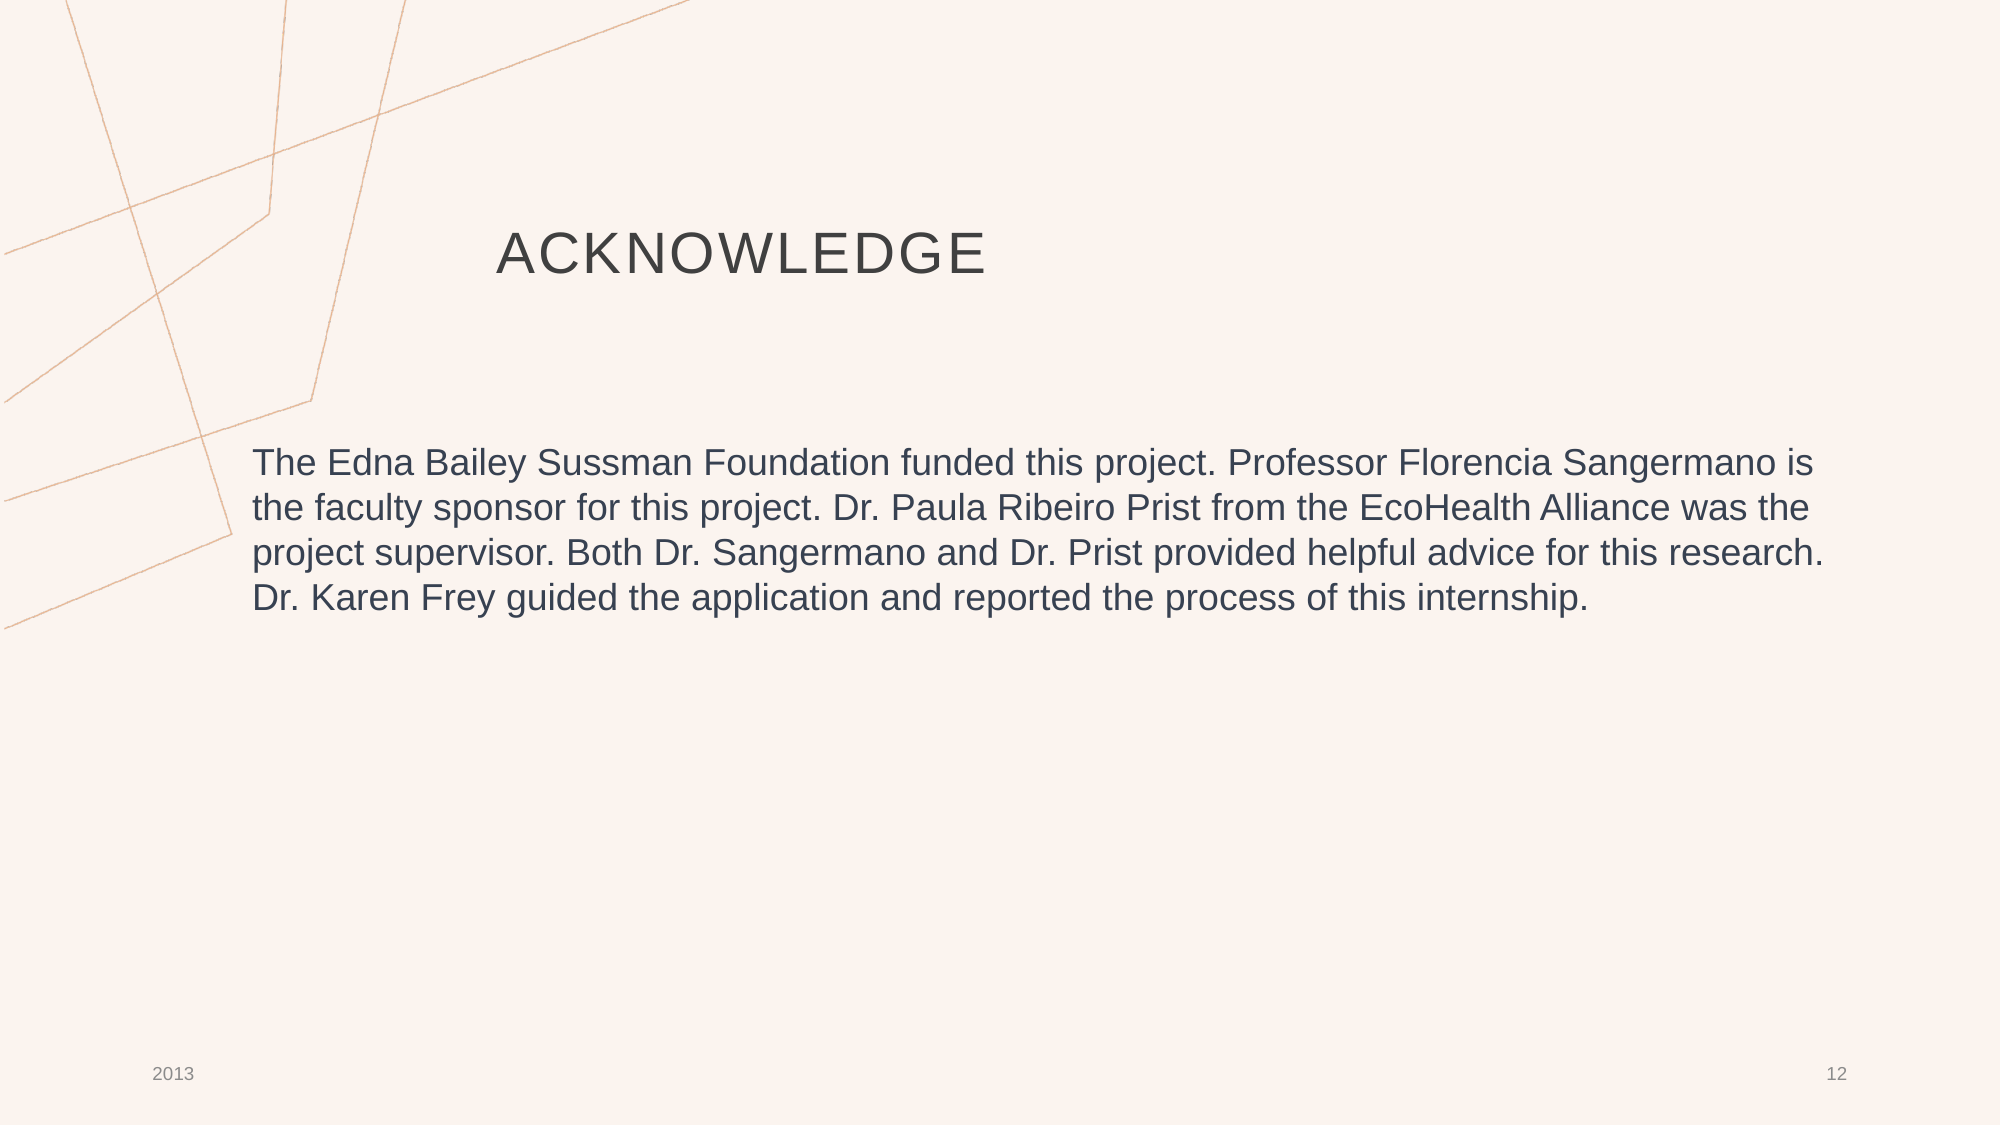

# Acknowledge
The Edna Bailey Sussman Foundation funded this project. Professor Florencia Sangermano is the faculty sponsor for this project. Dr. Paula Ribeiro Prist from the EcoHealth Alliance was the project supervisor. Both Dr. Sangermano and Dr. Prist provided helpful advice for this research. Dr. Karen Frey guided the application and reported the process of this internship.
2013
12